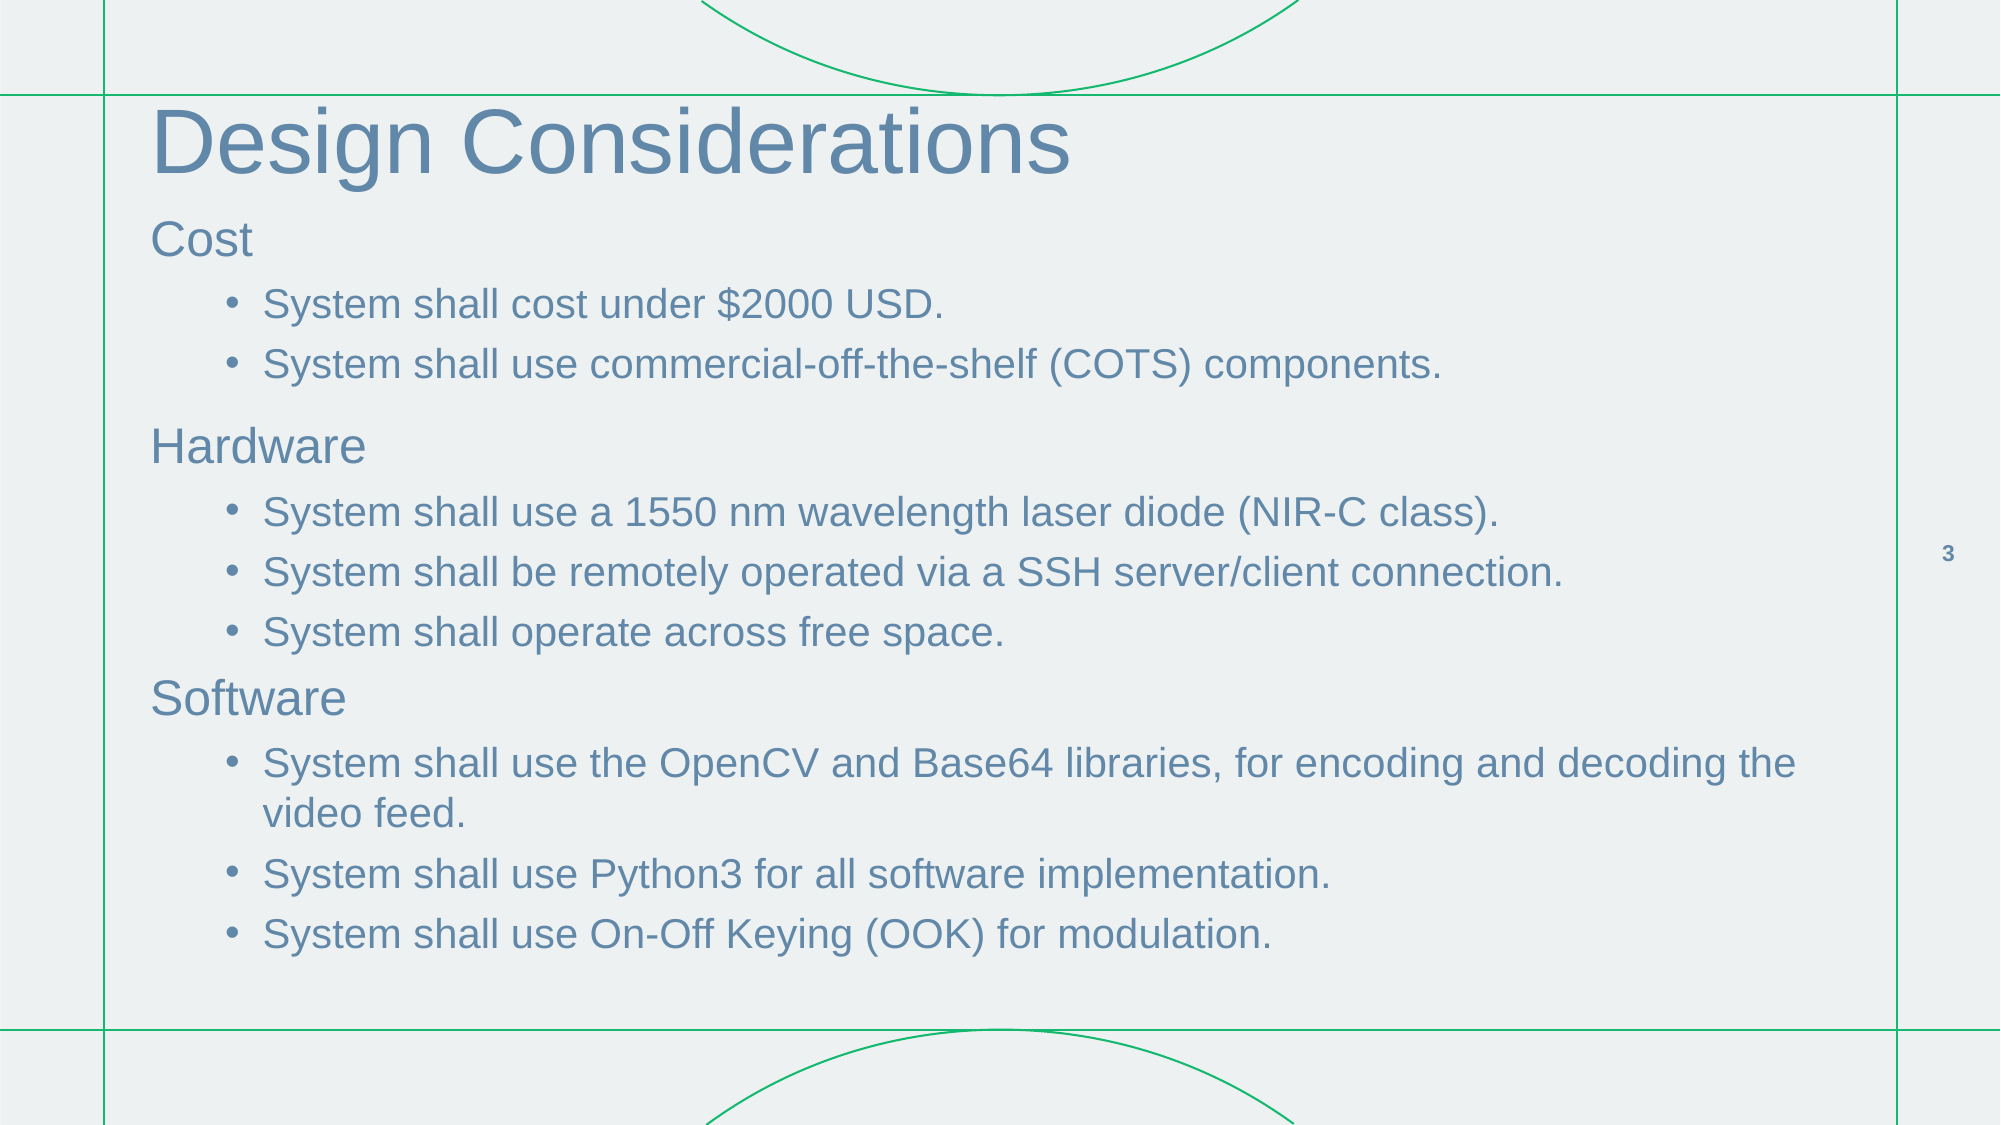

# Design Considerations
Cost
System shall cost under $2000 USD.
System shall use commercial-off-the-shelf (COTS) components.
Hardware
System shall use a 1550 nm wavelength laser diode (NIR-C class).
System shall be remotely operated via a SSH server/client connection.
System shall operate across free space.
Software
System shall use the OpenCV and Base64 libraries, for encoding and decoding the video feed.
System shall use Python3 for all software implementation.
System shall use On-Off Keying (OOK) for modulation.

3